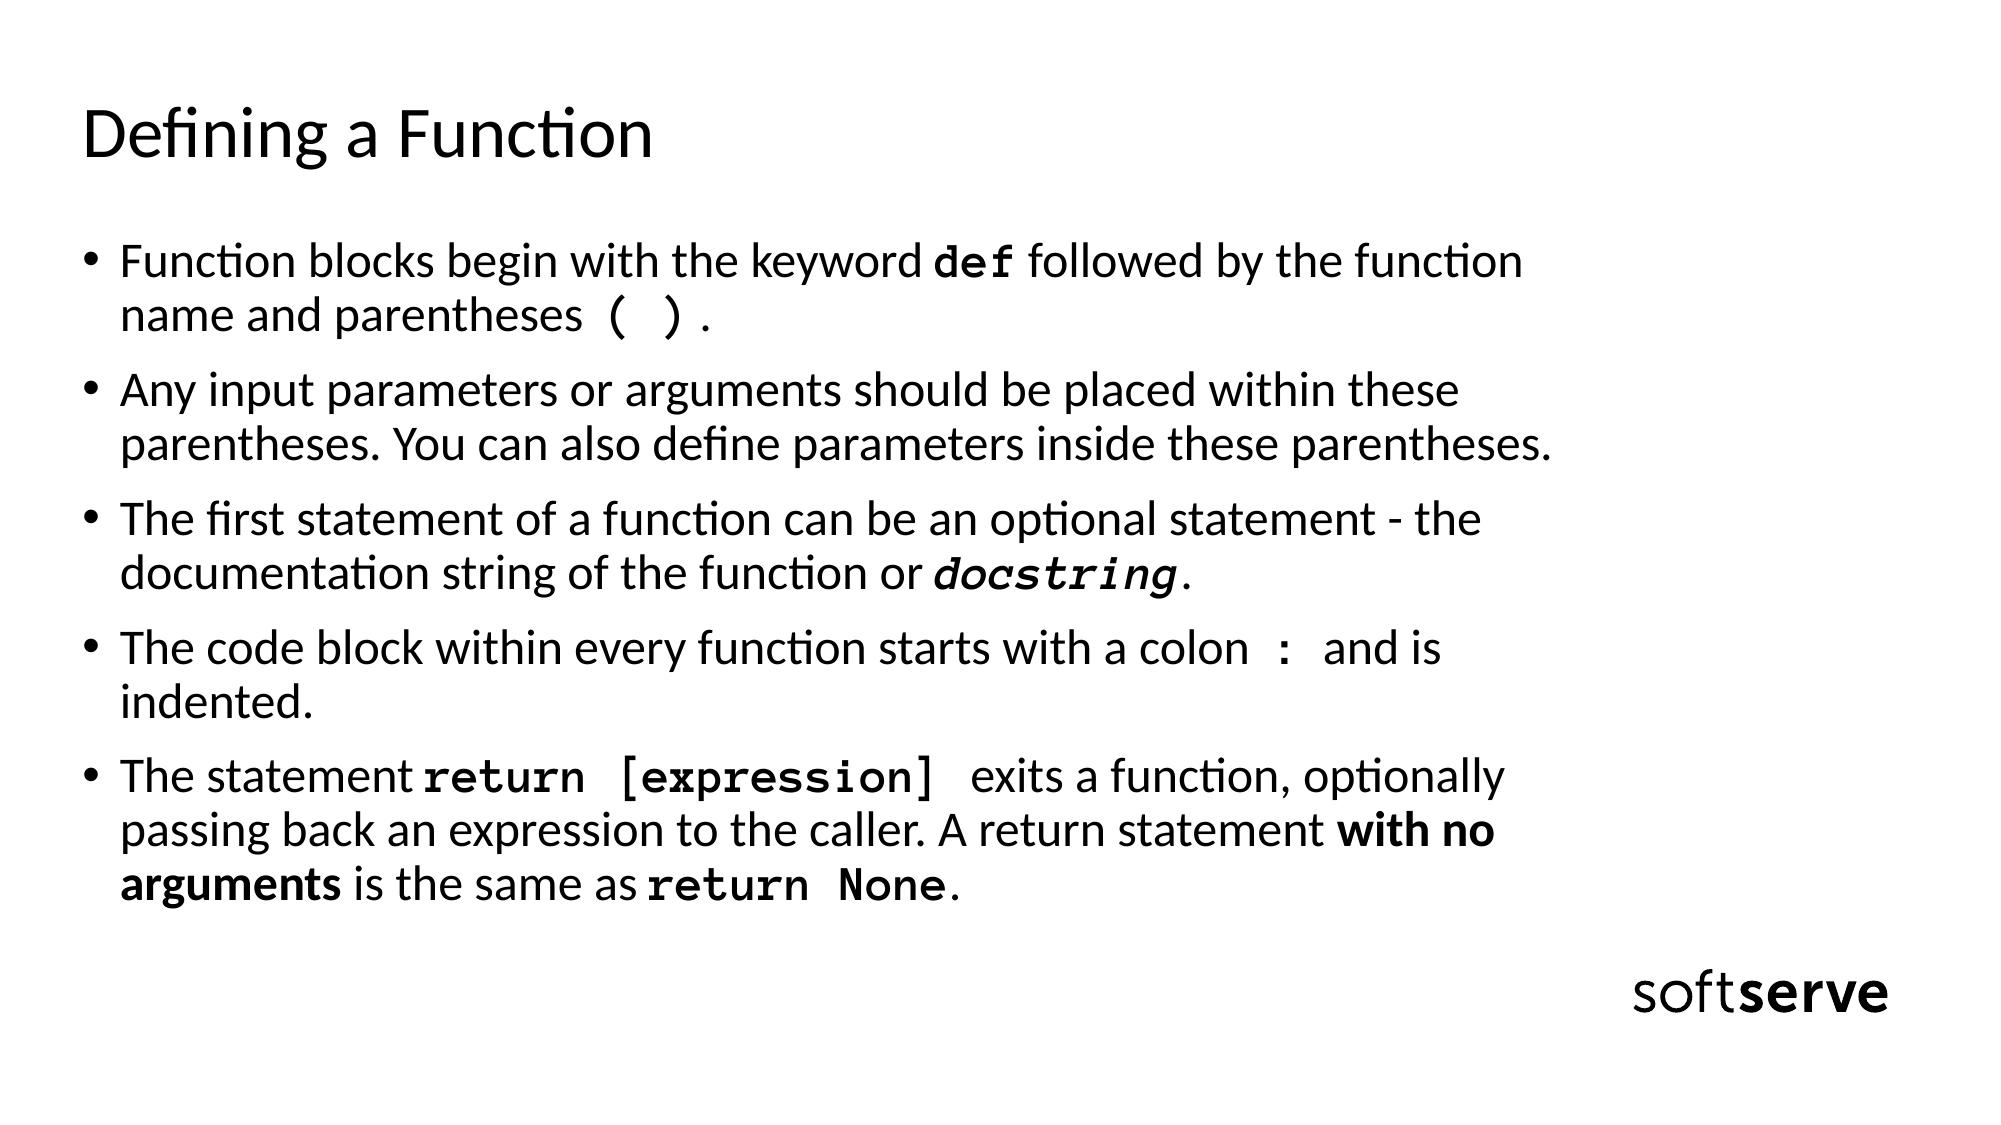

# Defining a Function
Function blocks begin with the keyword def followed by the function name and parentheses  ( ) .
Any input parameters or arguments should be placed within these parentheses. You can also define parameters inside these parentheses.
The first statement of a function can be an optional statement - the documentation string of the function or docstring.
The code block within every function starts with a colon  :  and is indented.
The statement return [expression] exits a function, optionally passing back an expression to the caller. A return statement with no arguments is the same as return None.